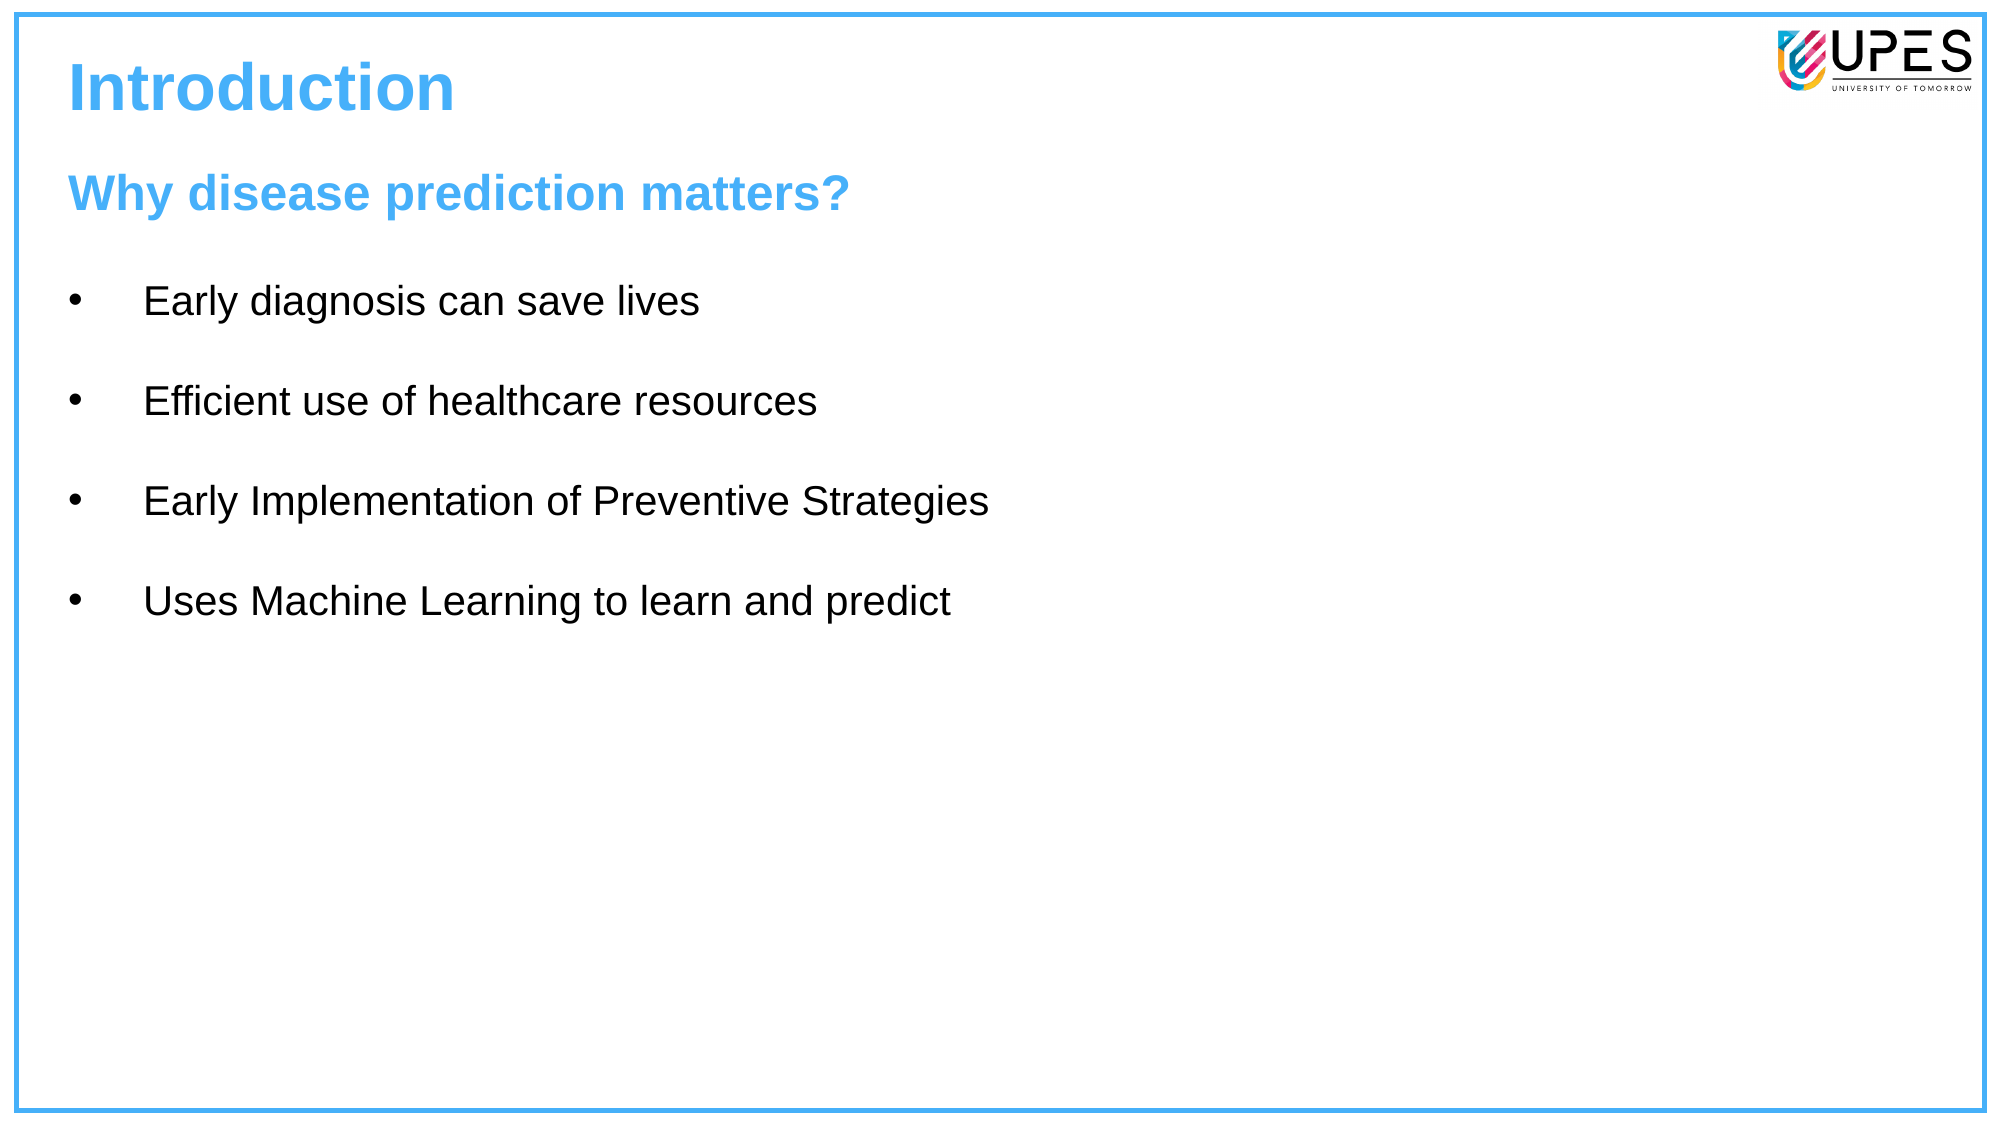

Introduction
Why disease prediction matters?
Early diagnosis can save lives

Efficient use of healthcare resources

Early Implementation of Preventive Strategies

Uses Machine Learning to learn and predict